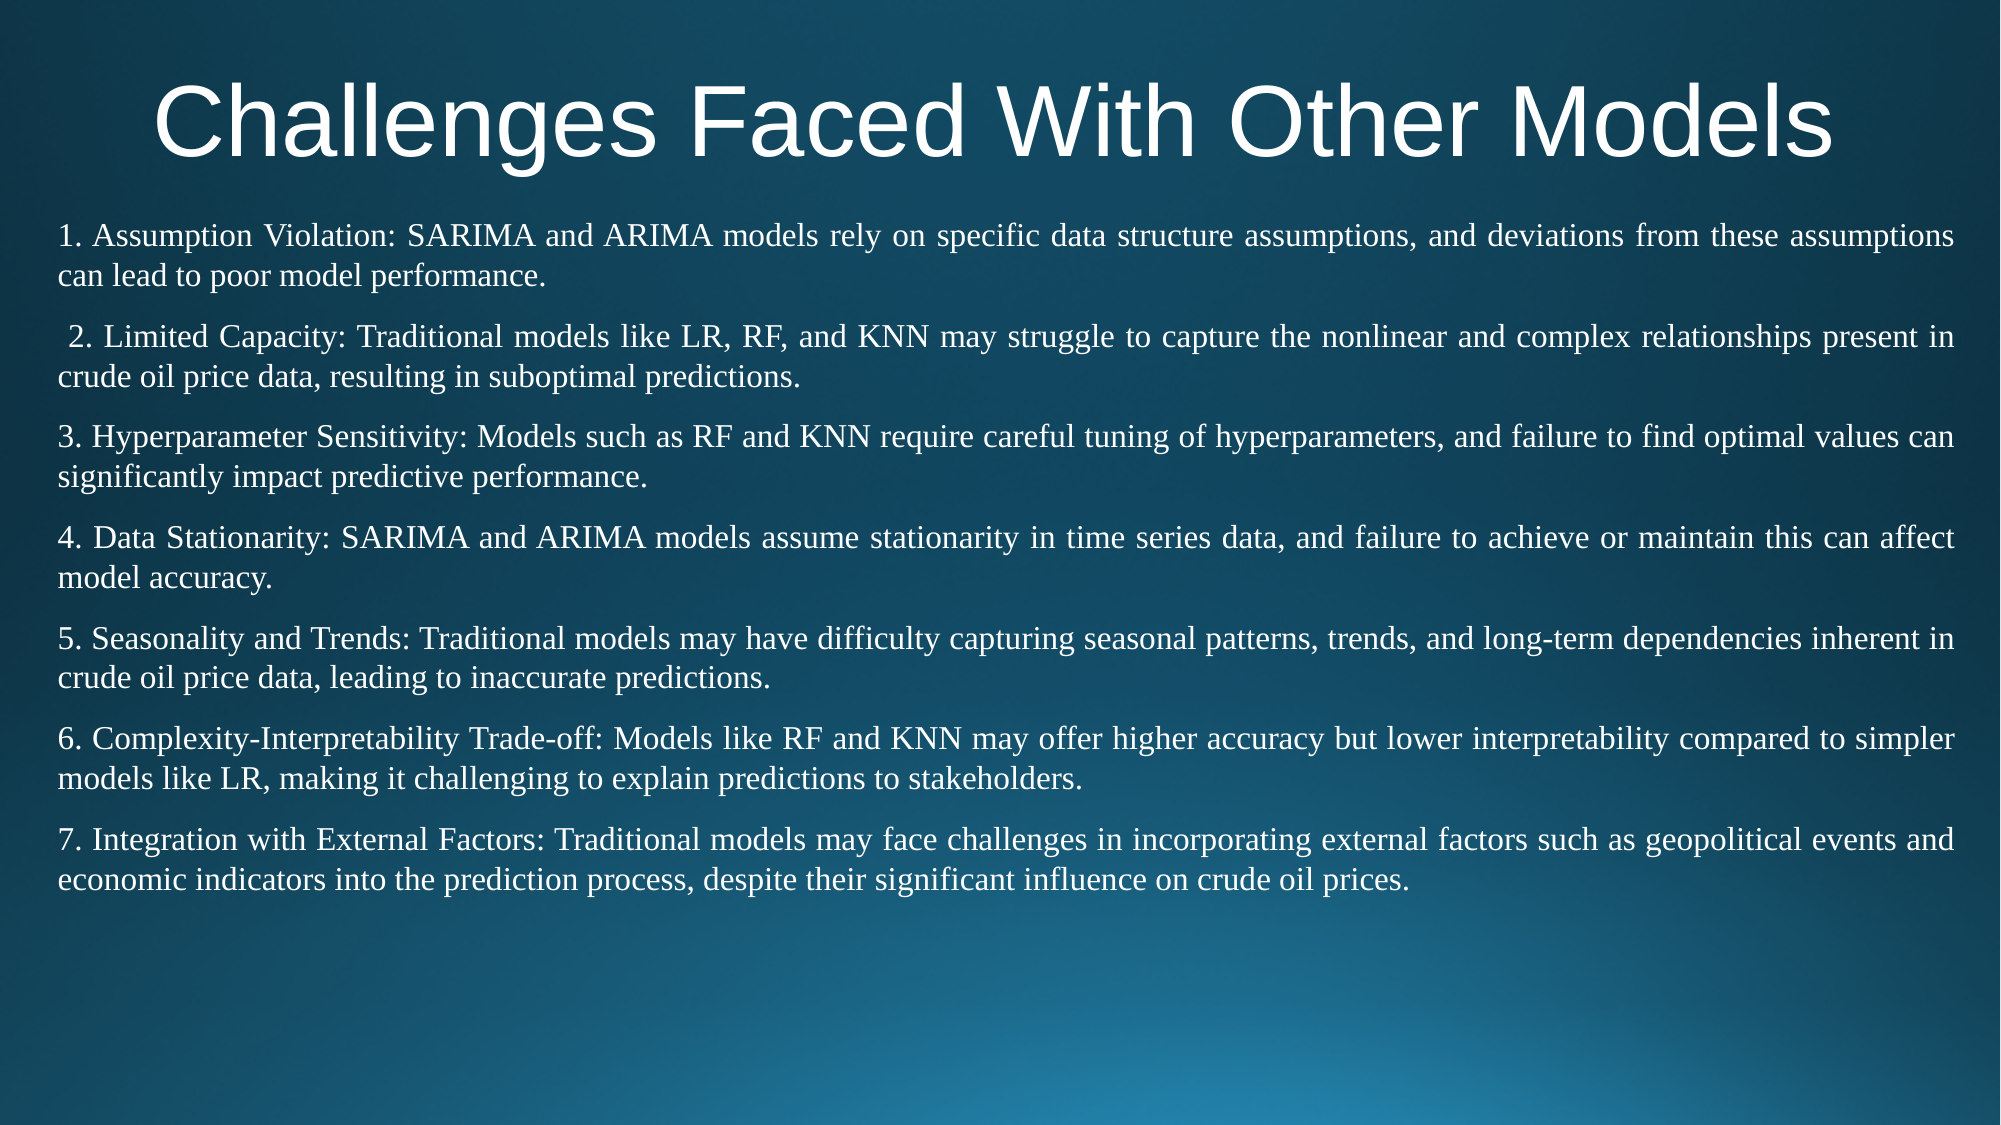

# Challenges Faced With Other Models
1. Assumption Violation: SARIMA and ARIMA models rely on specific data structure assumptions, and deviations from these assumptions can lead to poor model performance.
 2. Limited Capacity: Traditional models like LR, RF, and KNN may struggle to capture the nonlinear and complex relationships present in crude oil price data, resulting in suboptimal predictions.
3. Hyperparameter Sensitivity: Models such as RF and KNN require careful tuning of hyperparameters, and failure to find optimal values can significantly impact predictive performance.
4. Data Stationarity: SARIMA and ARIMA models assume stationarity in time series data, and failure to achieve or maintain this can affect model accuracy.
5. Seasonality and Trends: Traditional models may have difficulty capturing seasonal patterns, trends, and long-term dependencies inherent in crude oil price data, leading to inaccurate predictions.
6. Complexity-Interpretability Trade-off: Models like RF and KNN may offer higher accuracy but lower interpretability compared to simpler models like LR, making it challenging to explain predictions to stakeholders.
7. Integration with External Factors: Traditional models may face challenges in incorporating external factors such as geopolitical events and economic indicators into the prediction process, despite their significant influence on crude oil prices.